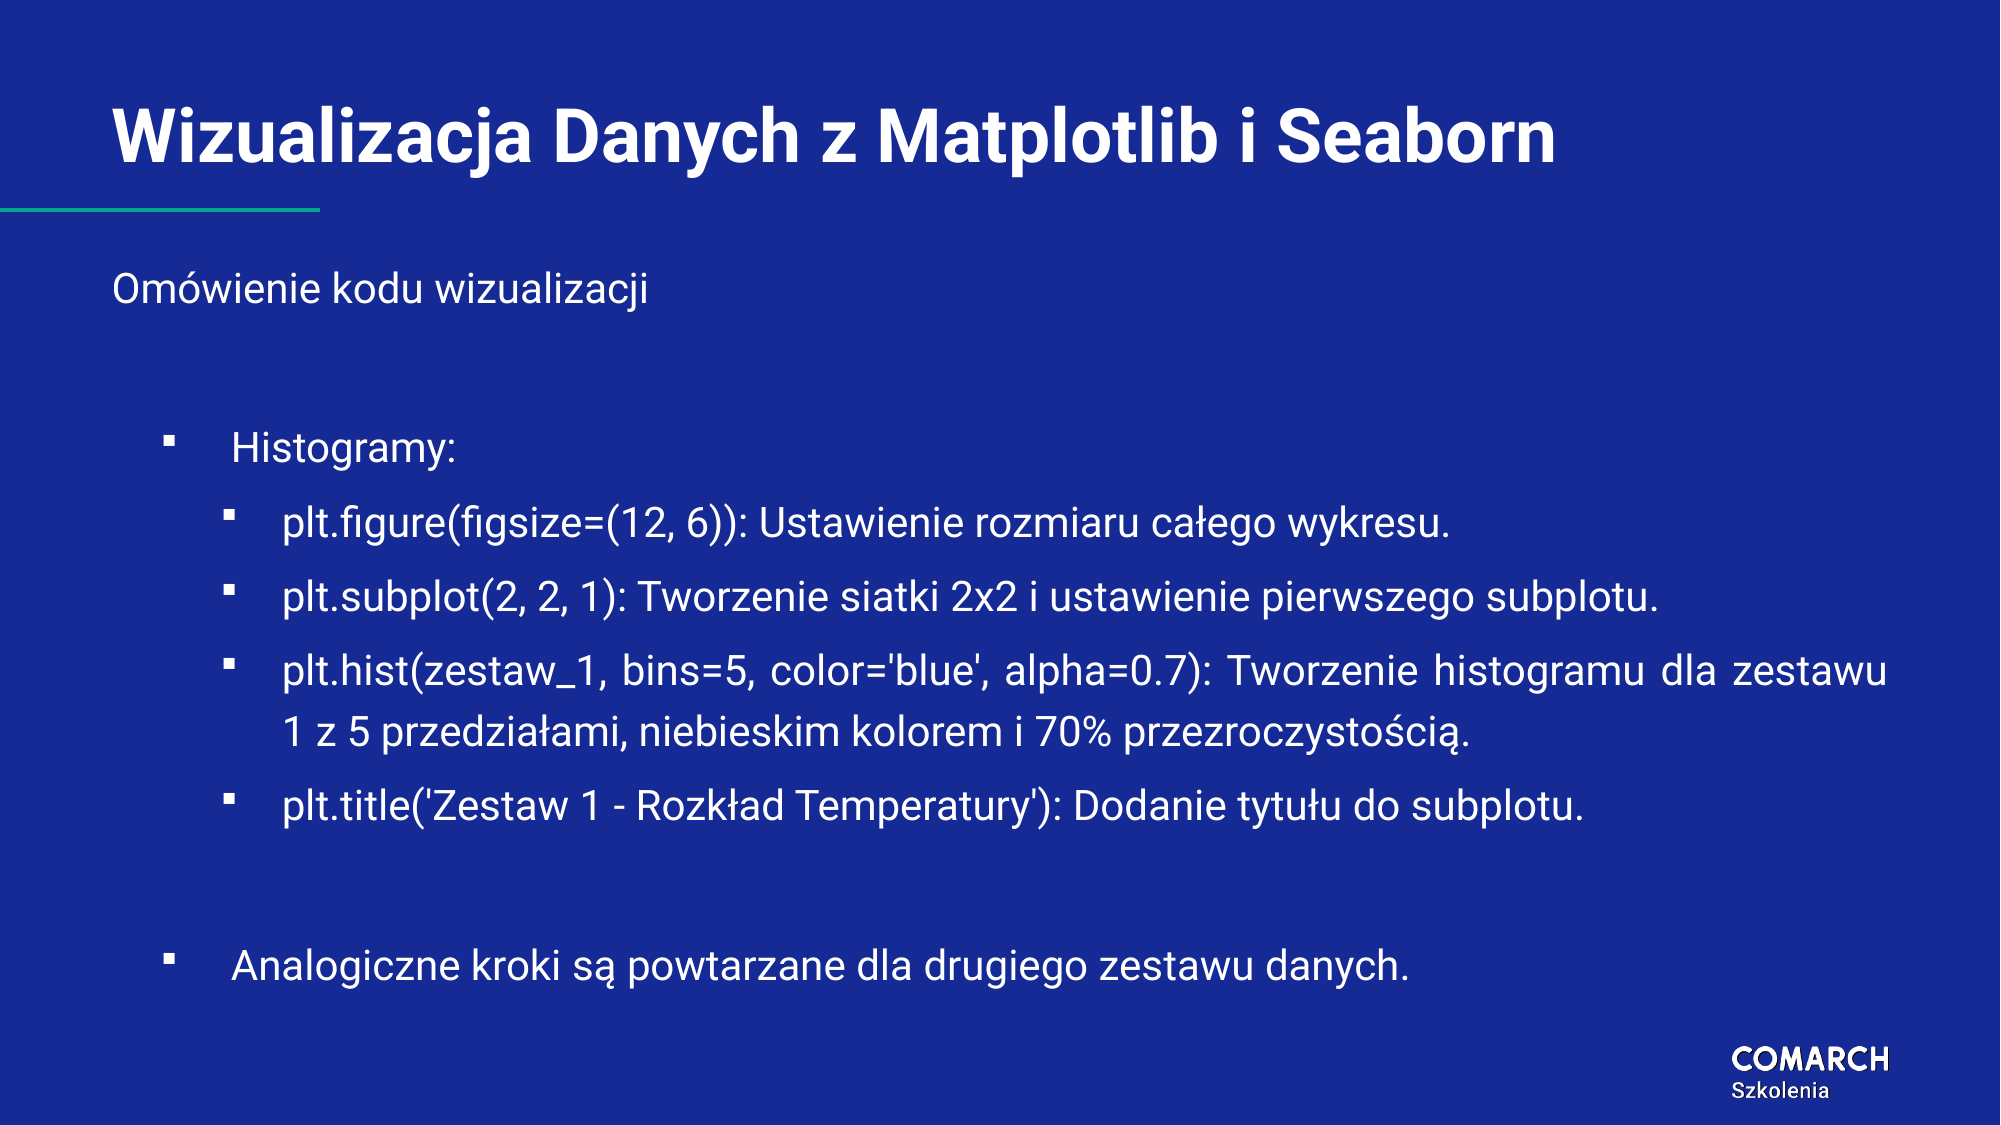

# Wizualizacja Danych z Matplotlib i Seaborn
Omówienie kodu wizualizacji

Histogramy:
plt.figure(figsize=(12, 6)): Ustawienie rozmiaru całego wykresu.
plt.subplot(2, 2, 1): Tworzenie siatki 2x2 i ustawienie pierwszego subplotu.
plt.hist(zestaw_1, bins=5, color='blue', alpha=0.7): Tworzenie histogramu dla zestawu 1 z 5 przedziałami, niebieskim kolorem i 70% przezroczystością.
plt.title('Zestaw 1 - Rozkład Temperatury'): Dodanie tytułu do subplotu.

Analogiczne kroki są powtarzane dla drugiego zestawu danych.